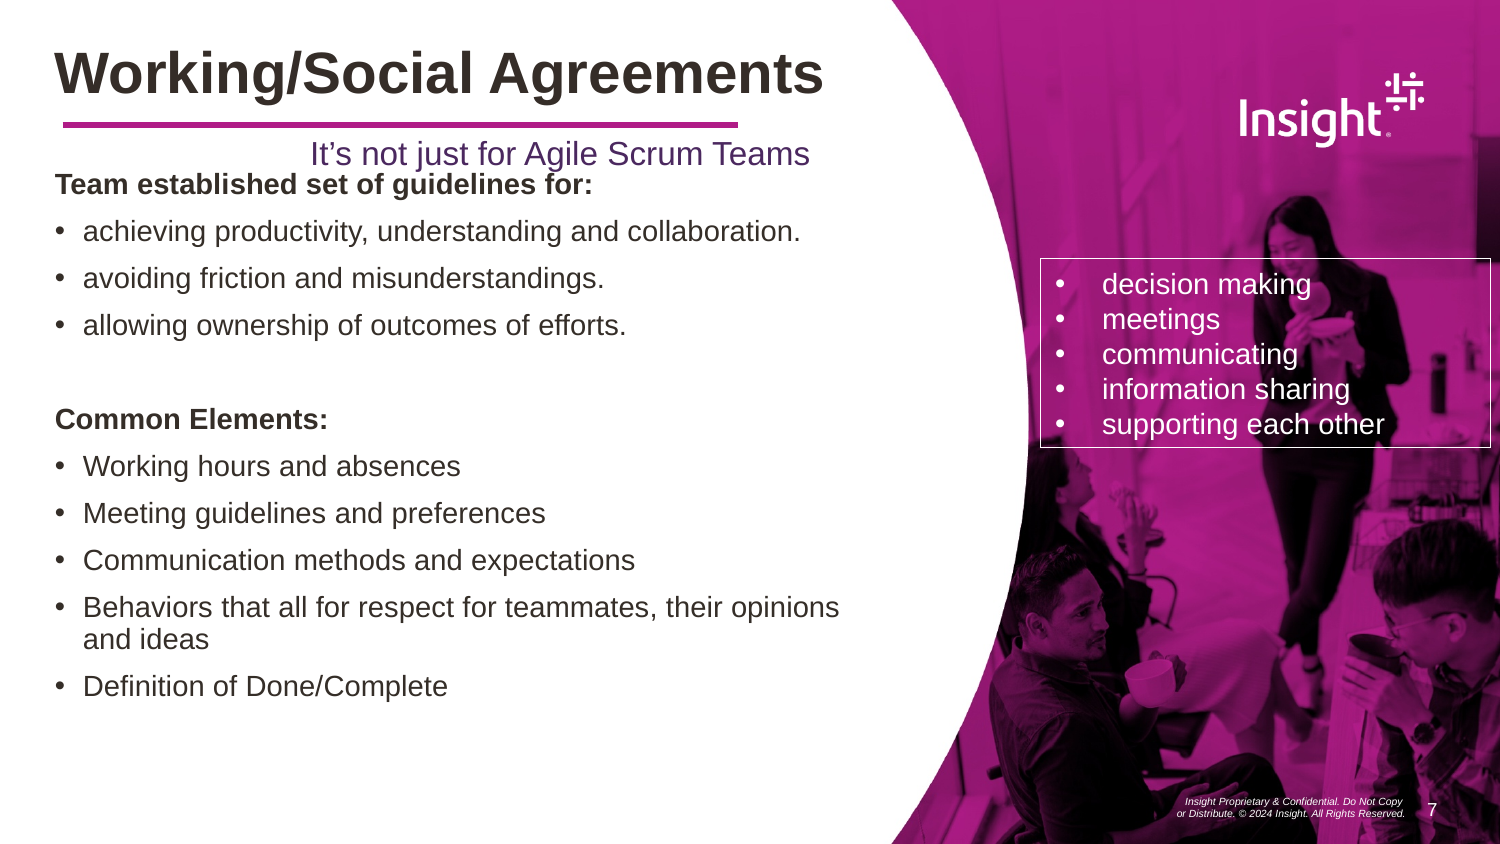

# Working/Social Agreements
It’s not just for Agile Scrum Teams
Team established set of guidelines for:
achieving productivity, understanding and collaboration.
avoiding friction and misunderstandings.
allowing ownership of outcomes of efforts.

Common Elements:
Working hours and absences
Meeting guidelines and preferences
Communication methods and expectations
Behaviors that all for respect for teammates, their opinions and ideas
Definition of Done/Complete

decision making
meetings
communicating
information sharing
supporting each other